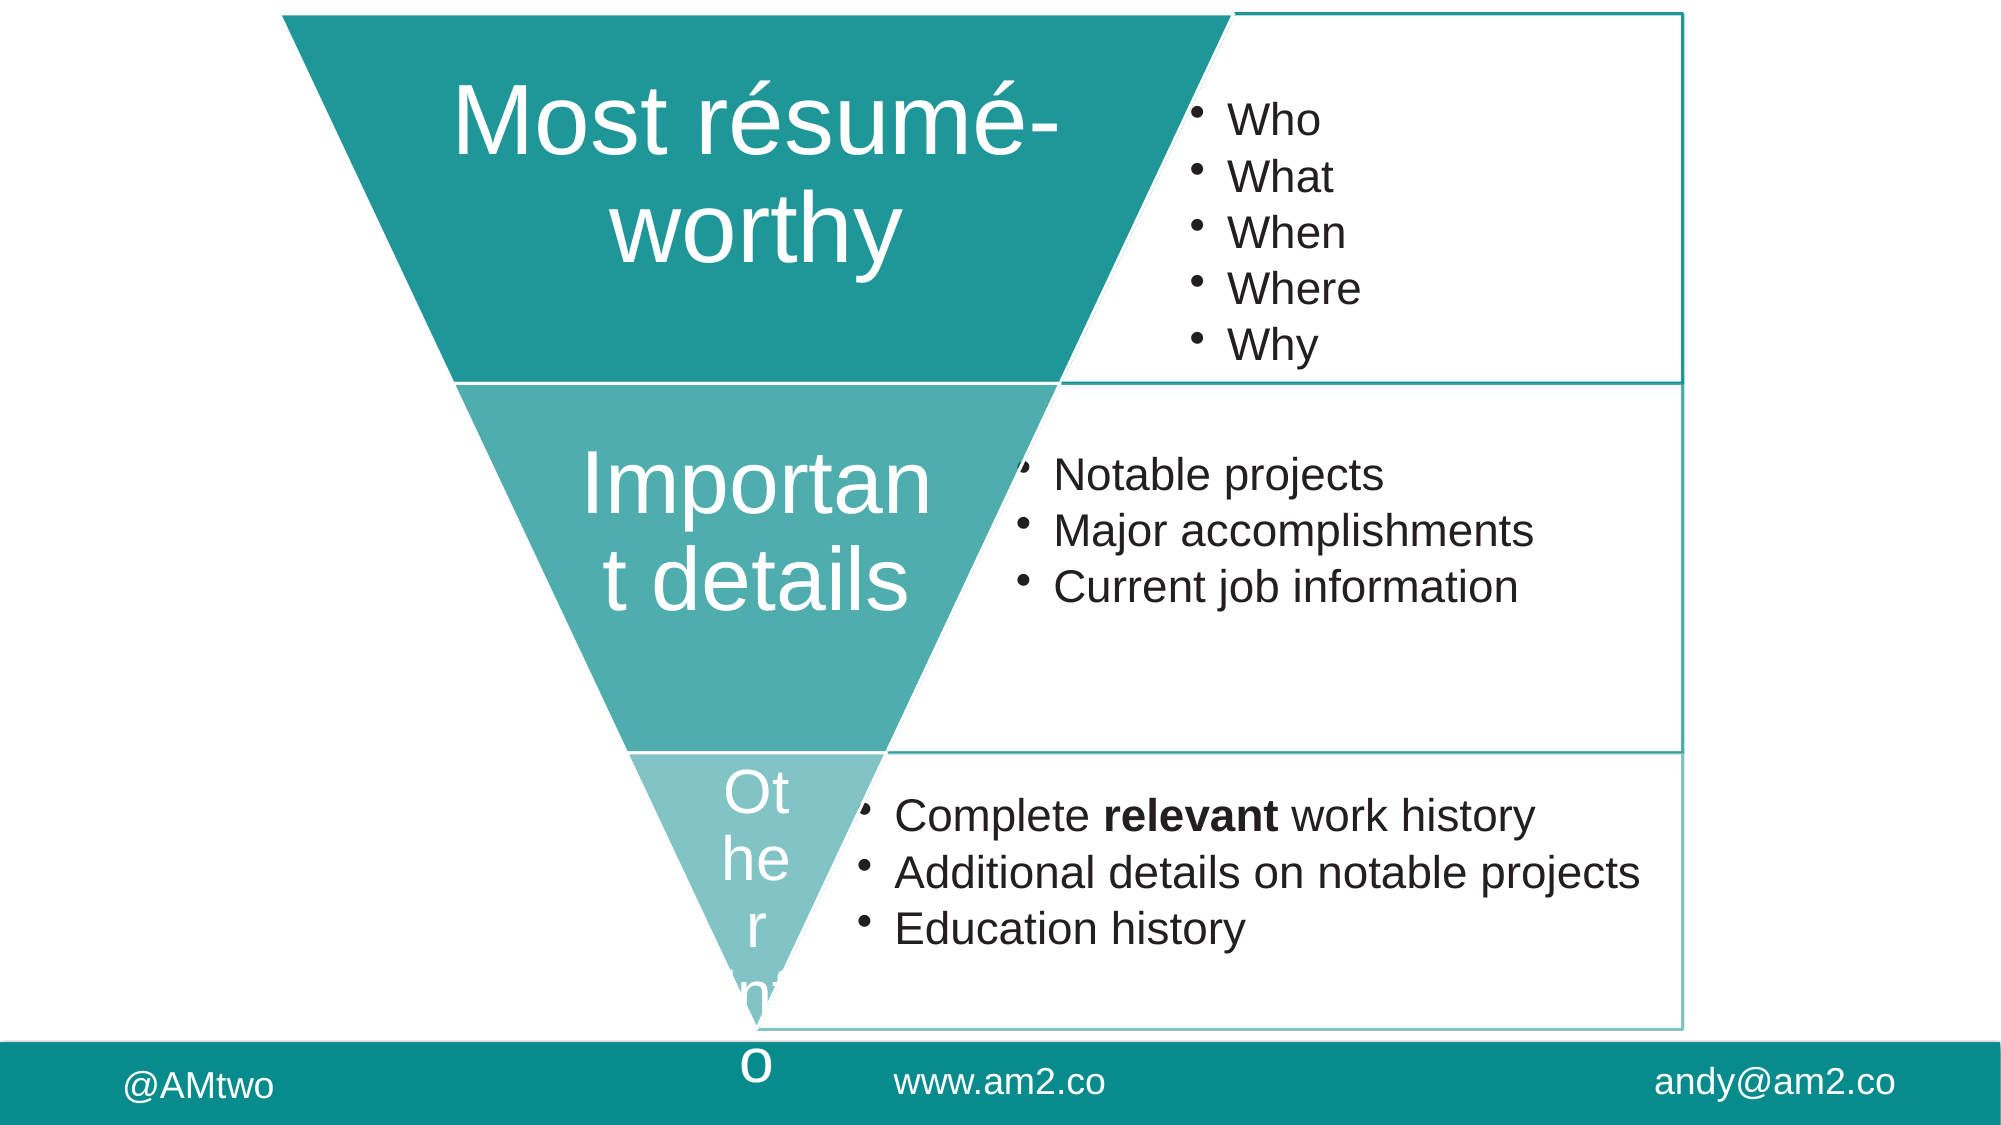

Who
What
When
Where
Why
Most résumé-worthy
Notable projects
Major accomplishments
Current job information
Important details
Complete relevant work history
Additional details on notable projects
Education history
Other info